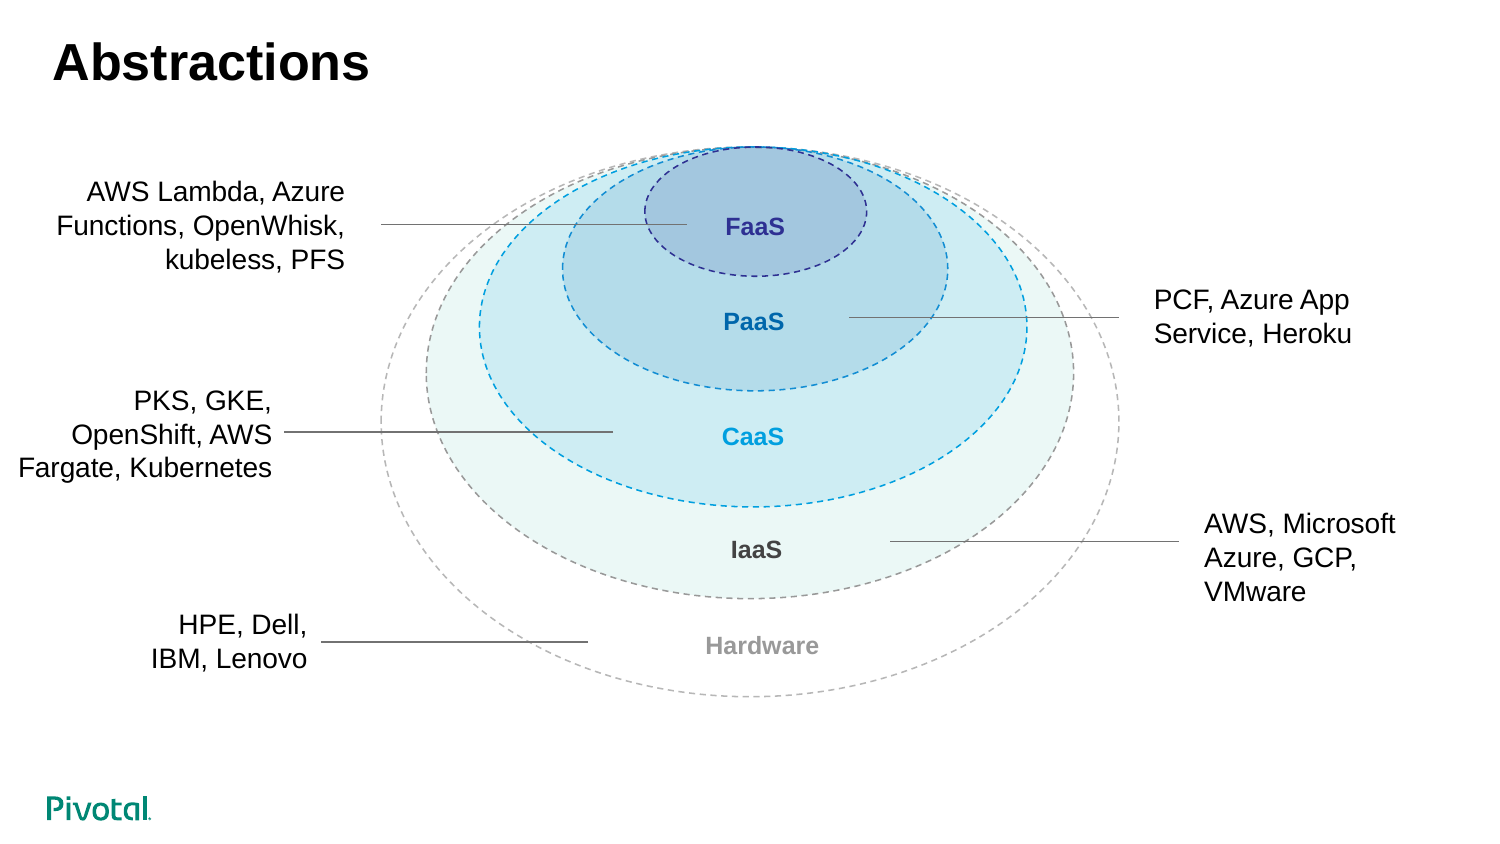

Abstractions

PaaS

FaaS

CaaS

IaaS
AWS Lambda, Azure Functions, OpenWhisk, kubeless, PFS
PCF, Azure App Service, Heroku
PKS, GKE, OpenShift, AWS Fargate, Kubernetes
AWS, Microsoft Azure, GCP, VMware
HPE, Dell, IBM, Lenovo
Hardware